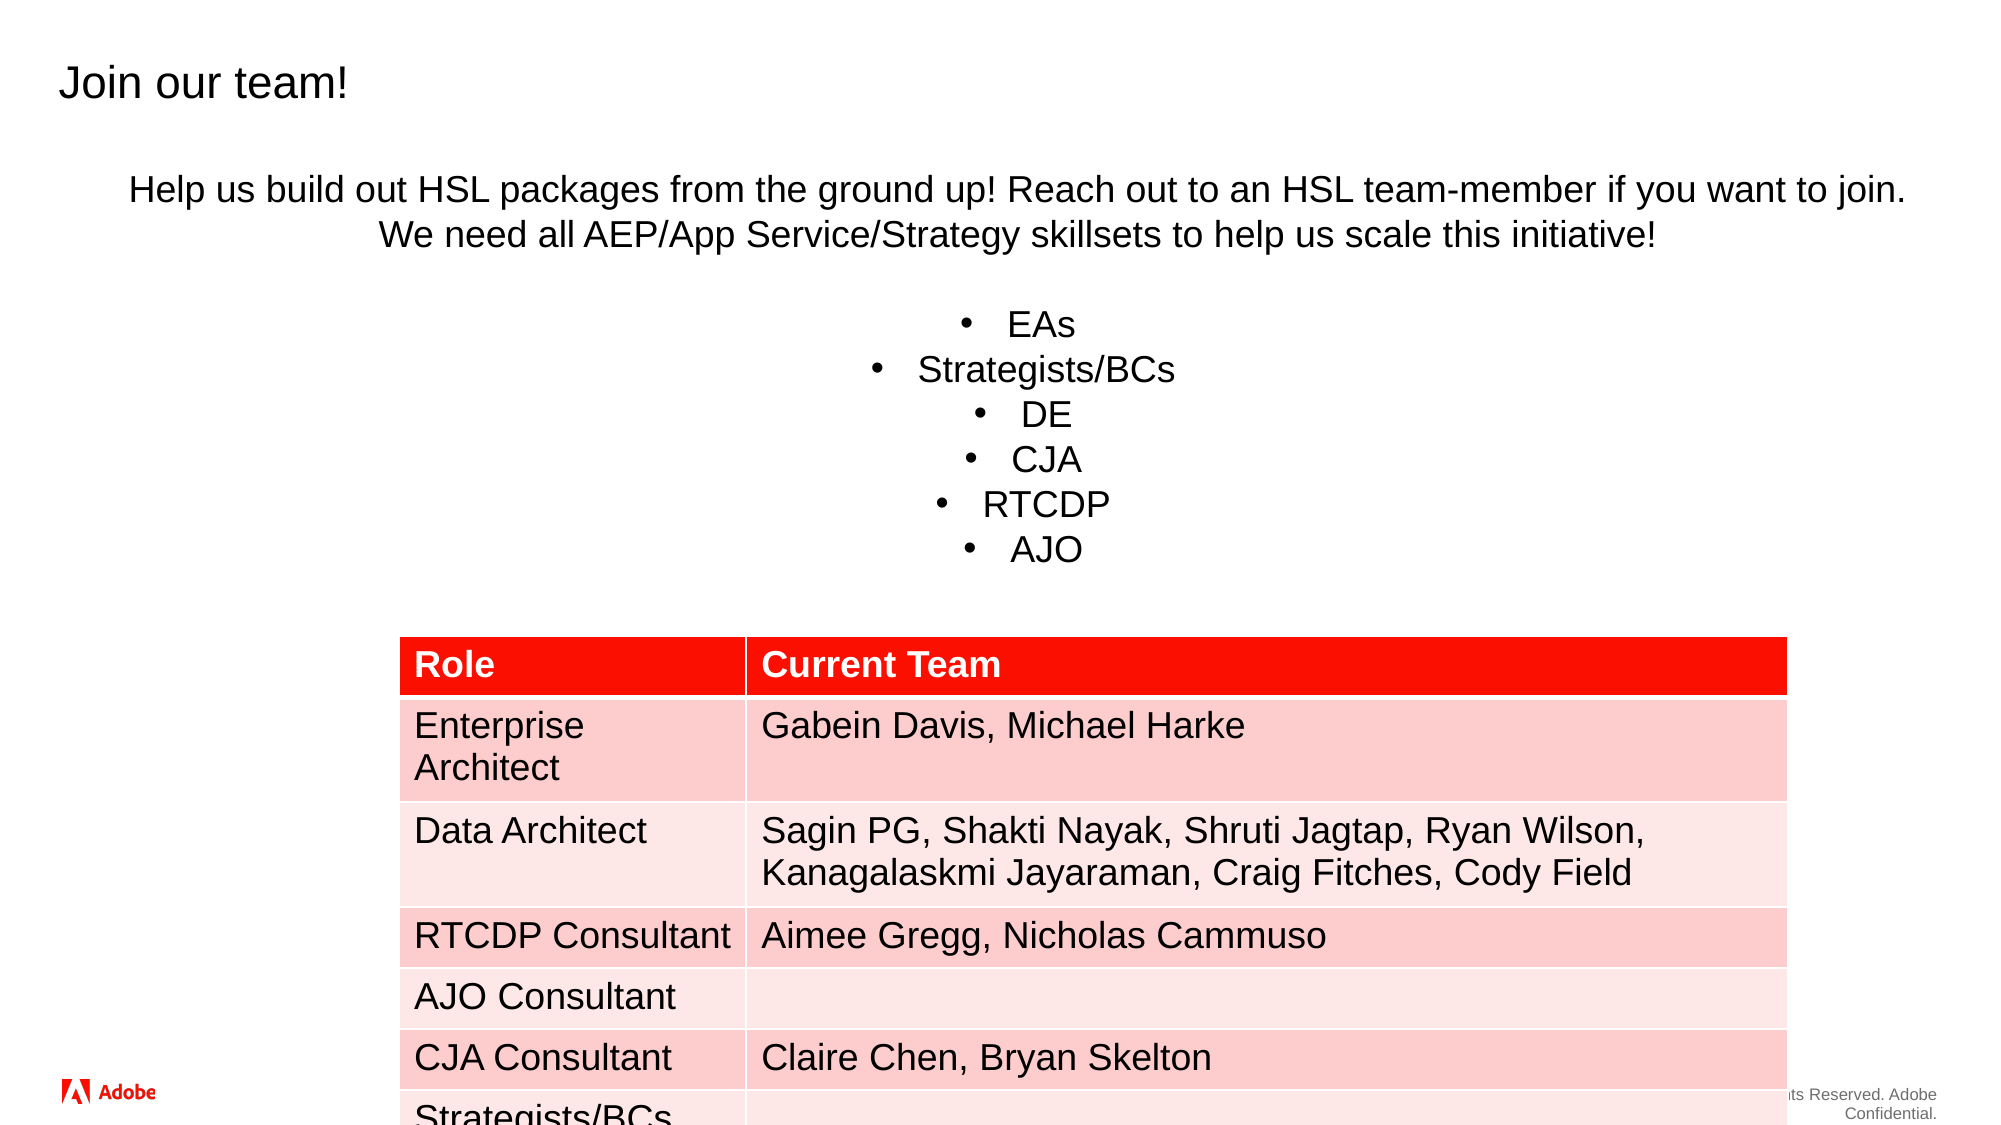

# Join our team!
Help us build out HSL packages from the ground up! Reach out to an HSL team-member if you want to join.
We need all AEP/App Service/Strategy skillsets to help us scale this initiative!

EAs
Strategists/BCs
DE
CJA
RTCDP
AJO

| Role | Current Team |
| --- | --- |
| Enterprise Architect | Gabein Davis, Michael Harke |
| Data Architect | Sagin PG, Shakti Nayak, Shruti Jagtap, Ryan Wilson, Kanagalaskmi Jayaraman, Craig Fitches, Cody Field |
| RTCDP Consultant | Aimee Gregg, Nicholas Cammuso |
| AJO Consultant |  |
| CJA Consultant | Claire Chen, Bryan Skelton |
| Strategists/BCs |  |